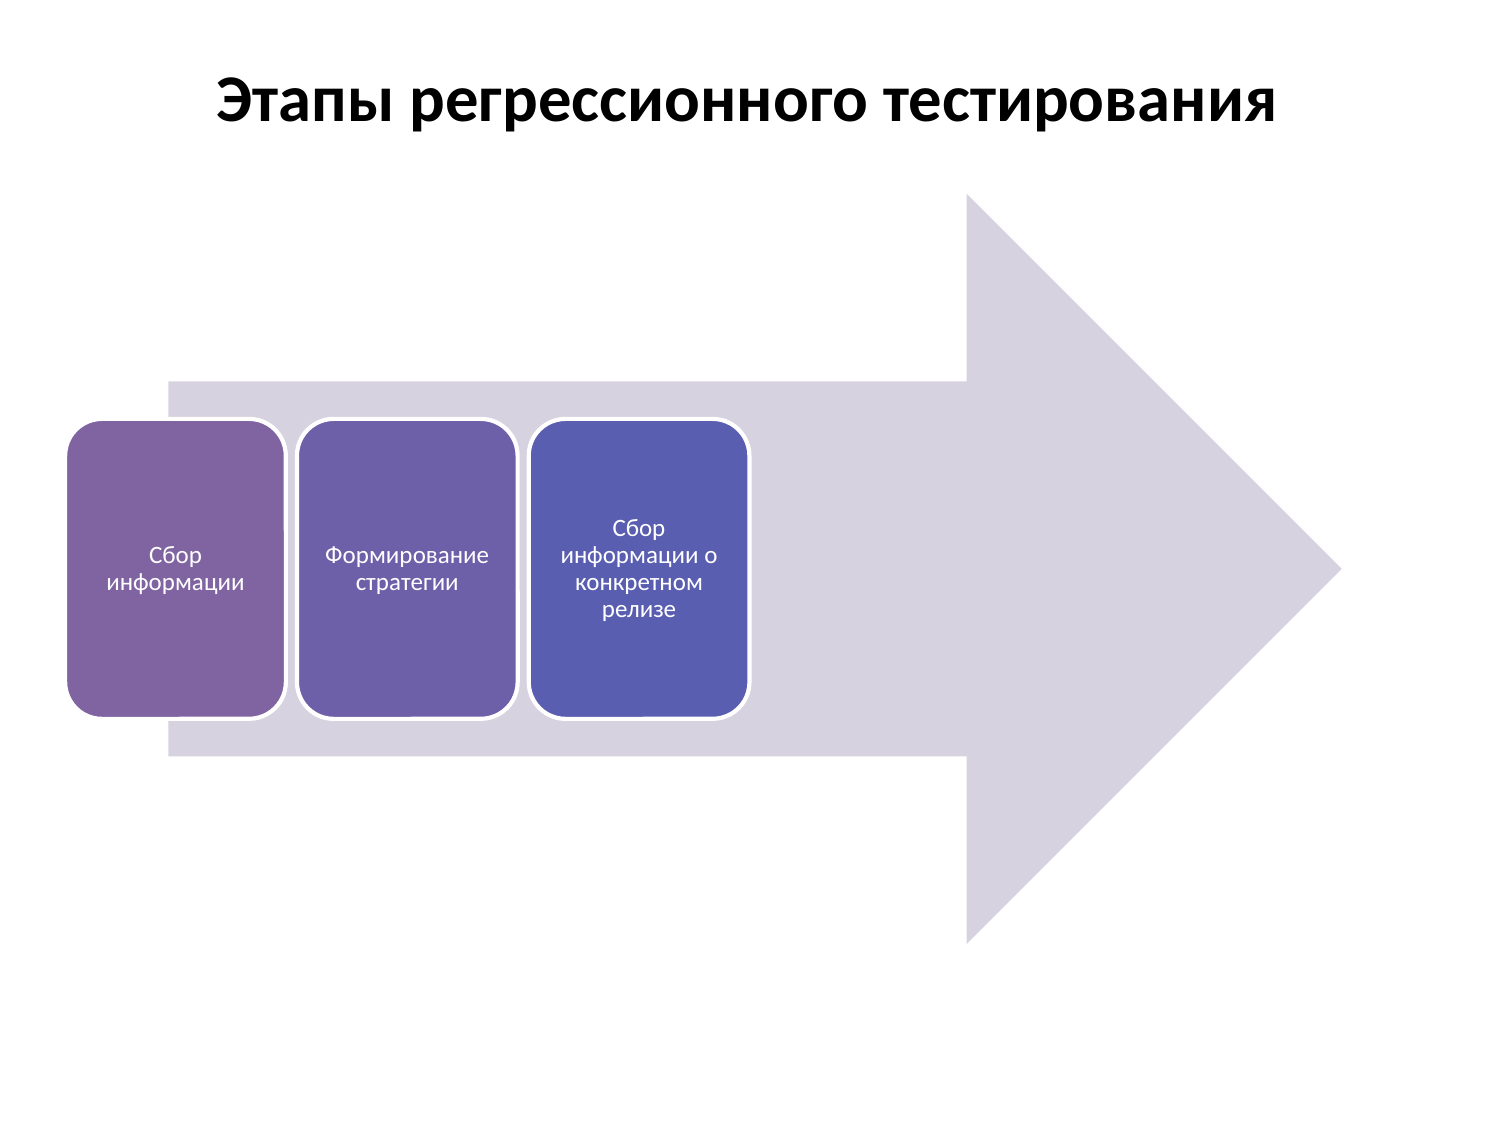

Этапы регрессионного тестирования

Сбор информации

Формирование стратегии

Сбор информации о конкретном релизе